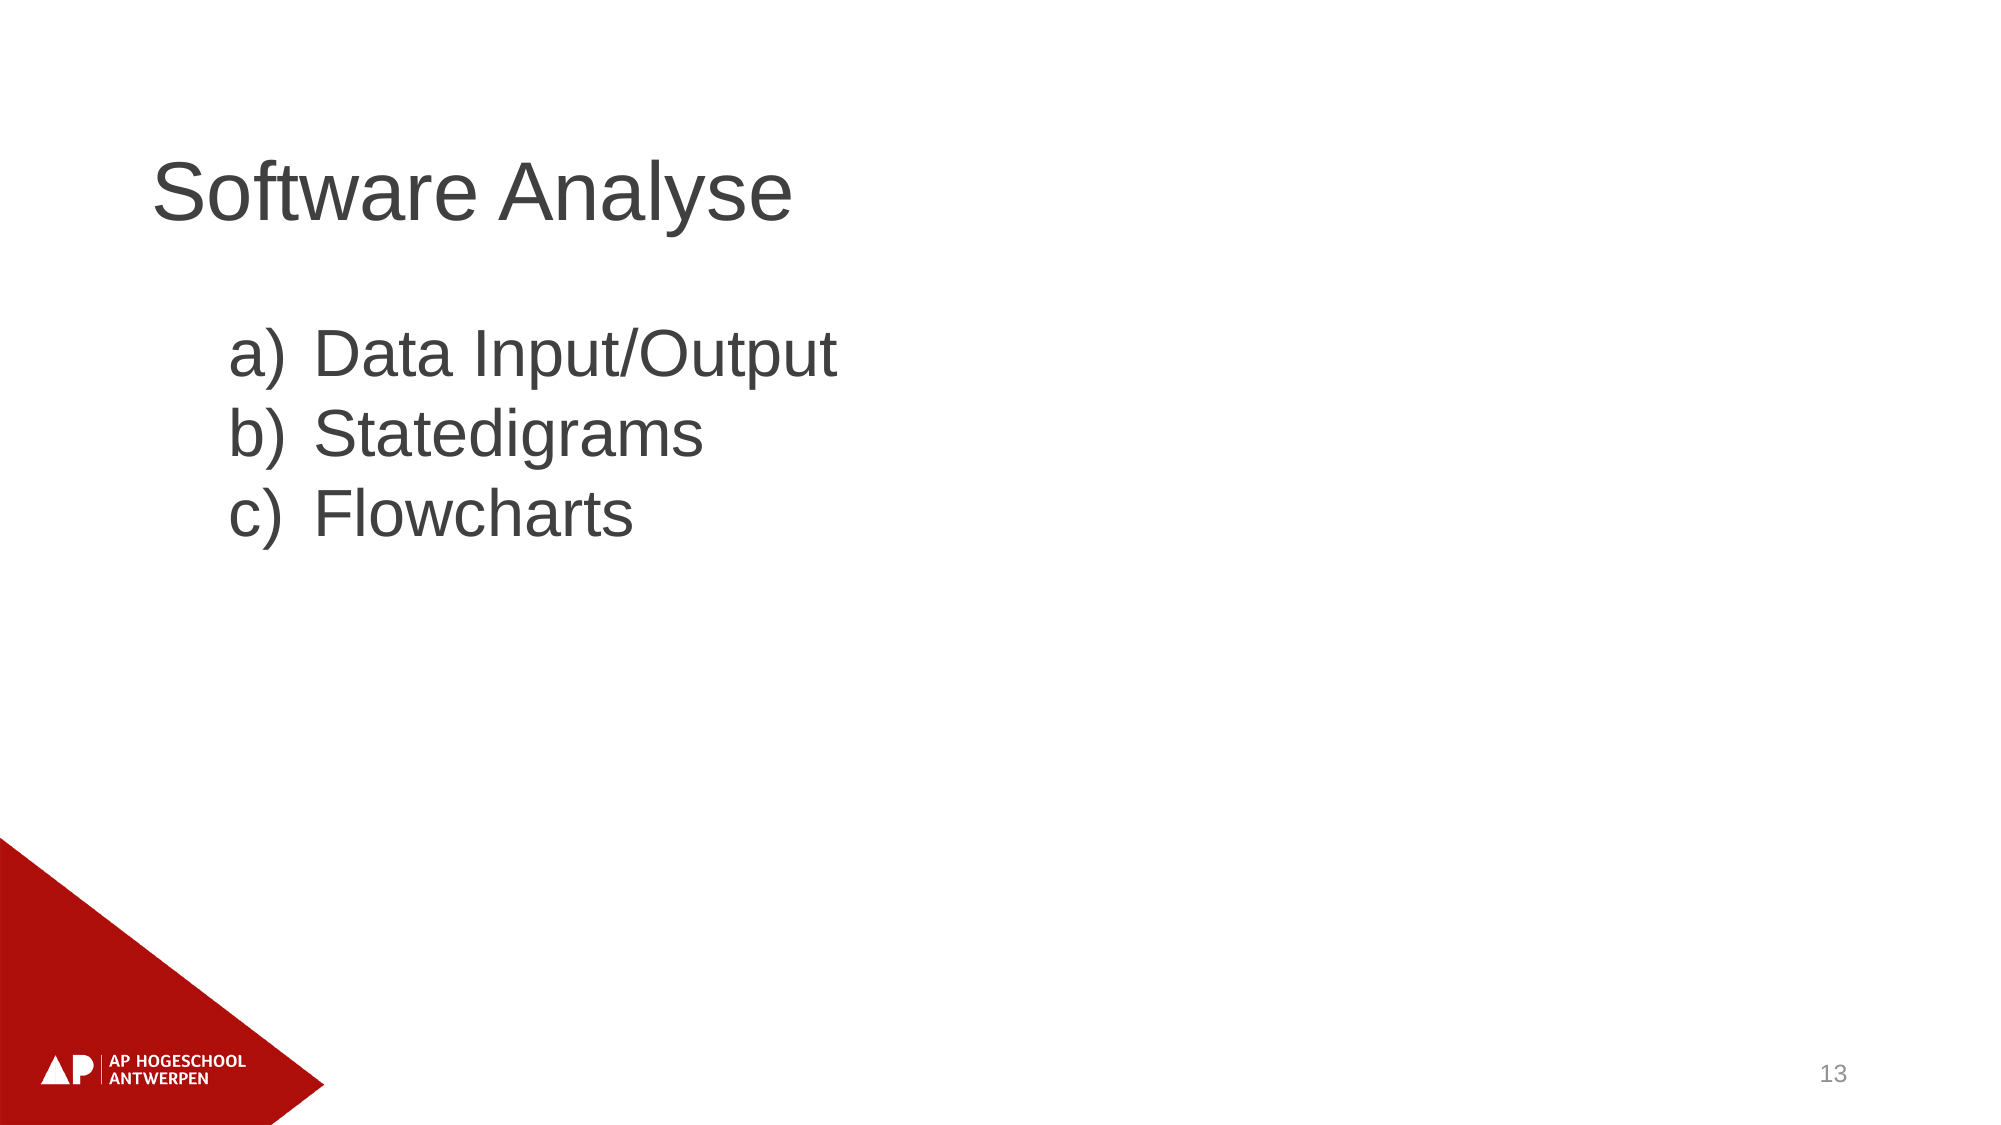

Software Analyse
Data Input/Output
Statedigrams
Flowcharts
13